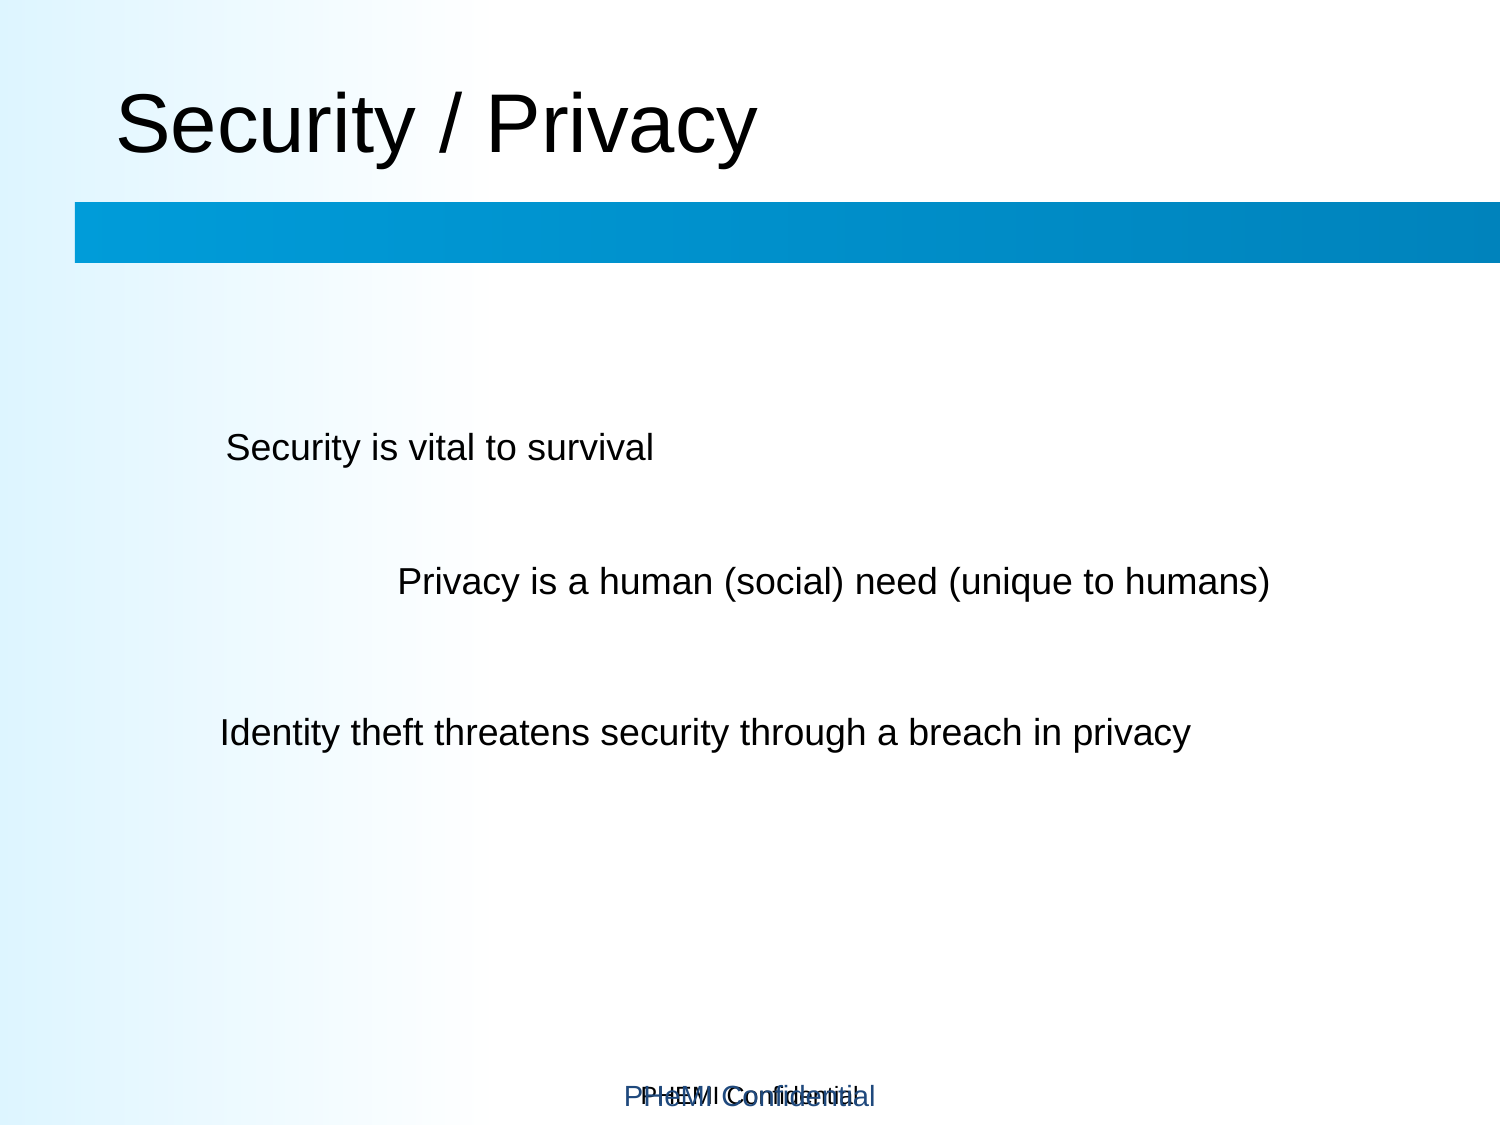

15
# Security / Privacy
Security is vital to survival
Privacy is a human (social) need (unique to humans)
Identity theft threatens security through a breach in privacy
PHeMI Confidential